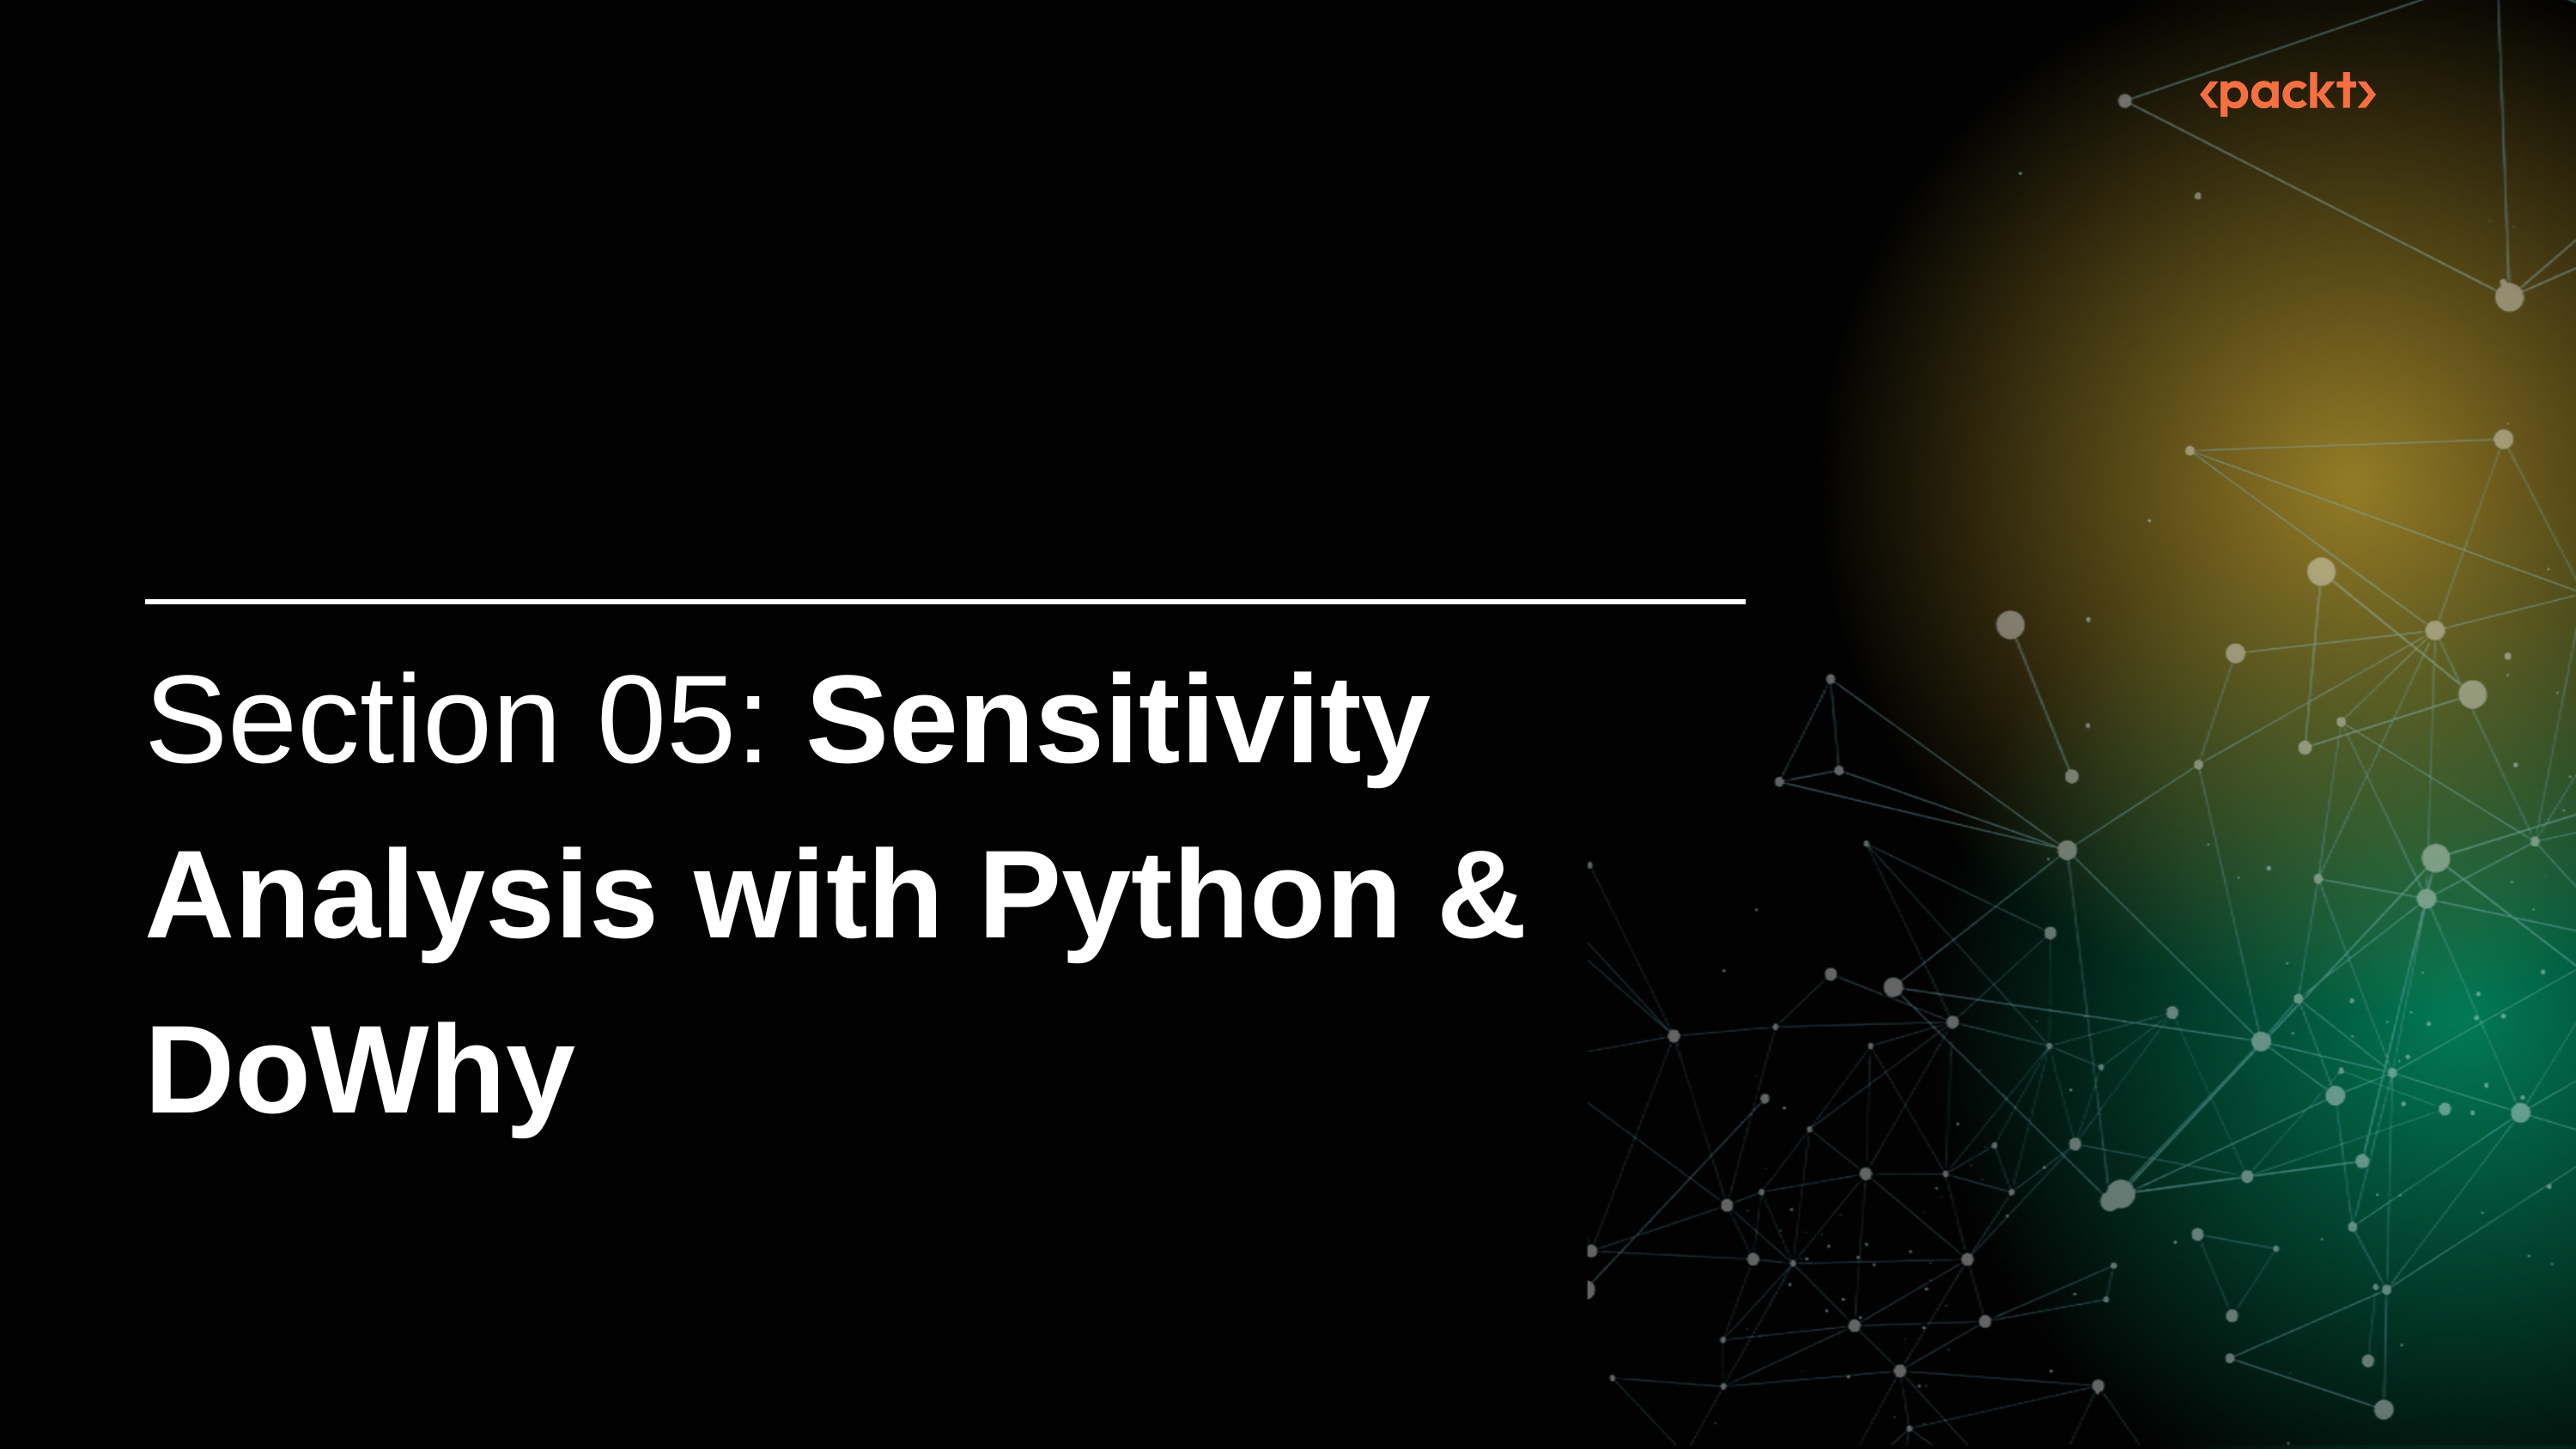

Section 05: Sensitivity Analysis with Python & DoWhy